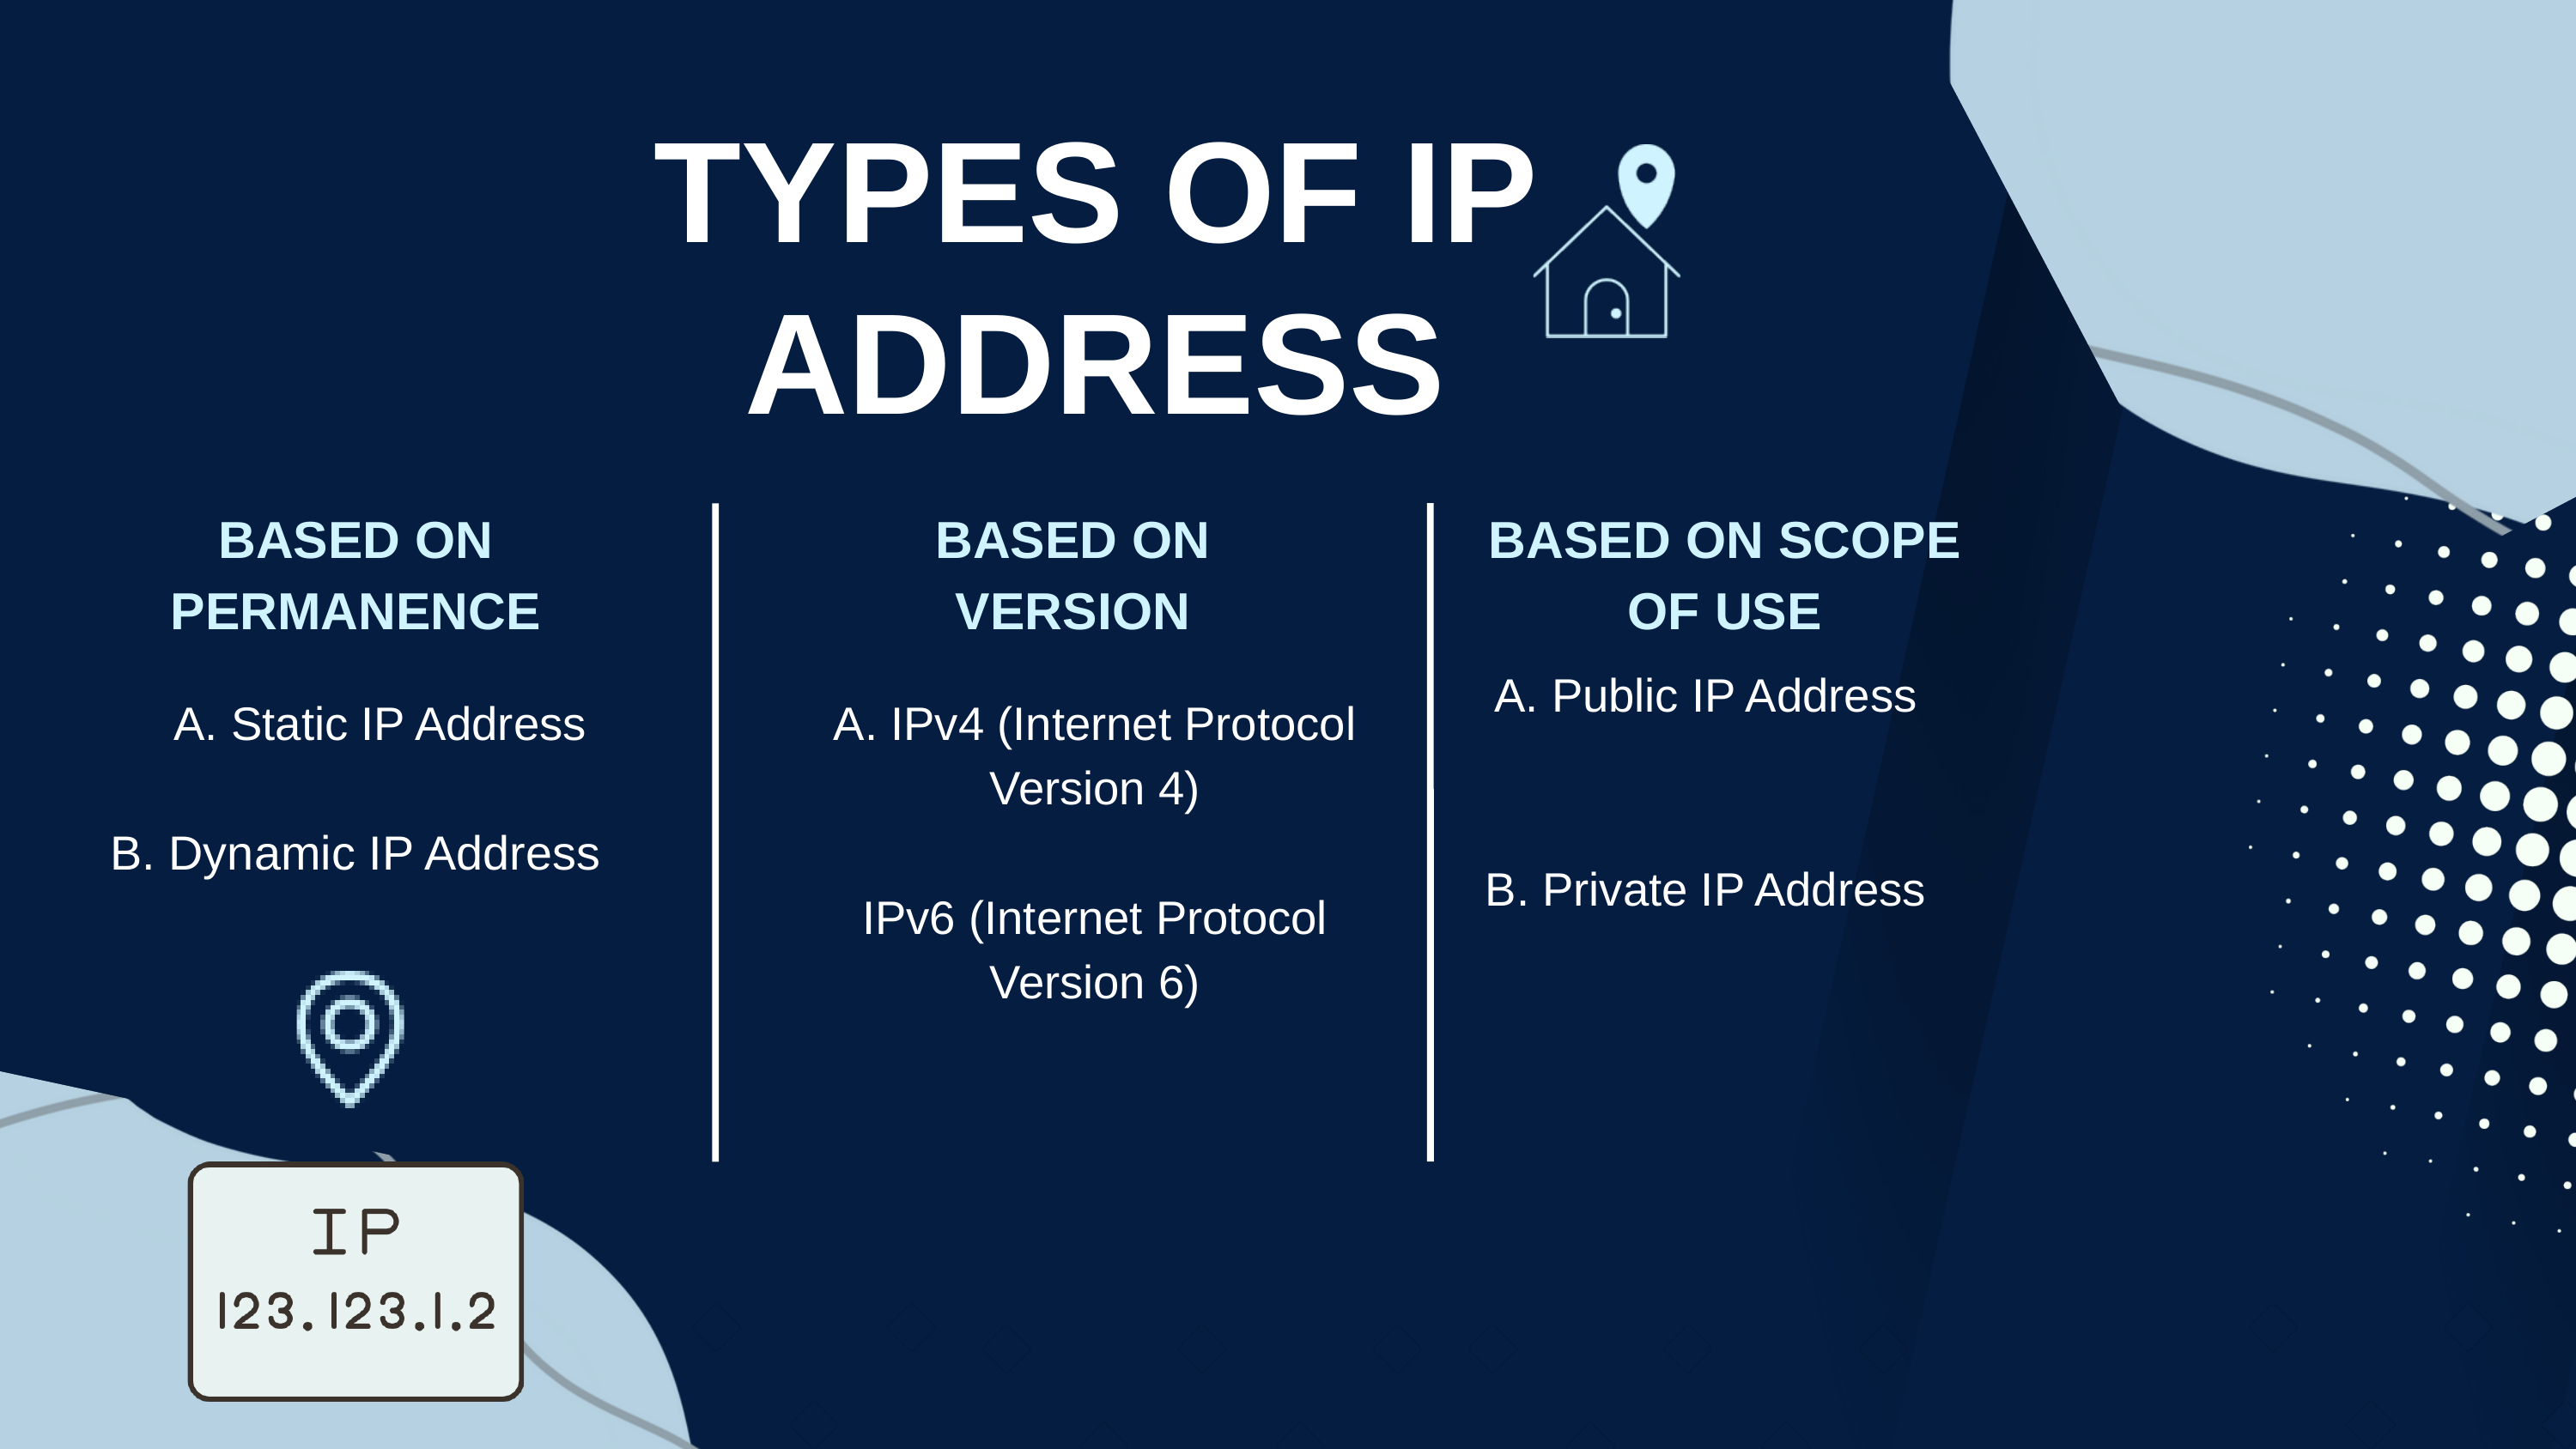

TYPES OF IP ADDRESS

BASED ON VERSION
BASED ON SCOPE OF USE
BASED ON PERMANENCE

A. Public IP Address

B. Private IP Address

A. Static IP Address

A. IPv4 (Internet Protocol Version 4)

IPv6 (Internet Protocol Version 6)

B. Dynamic IP Address